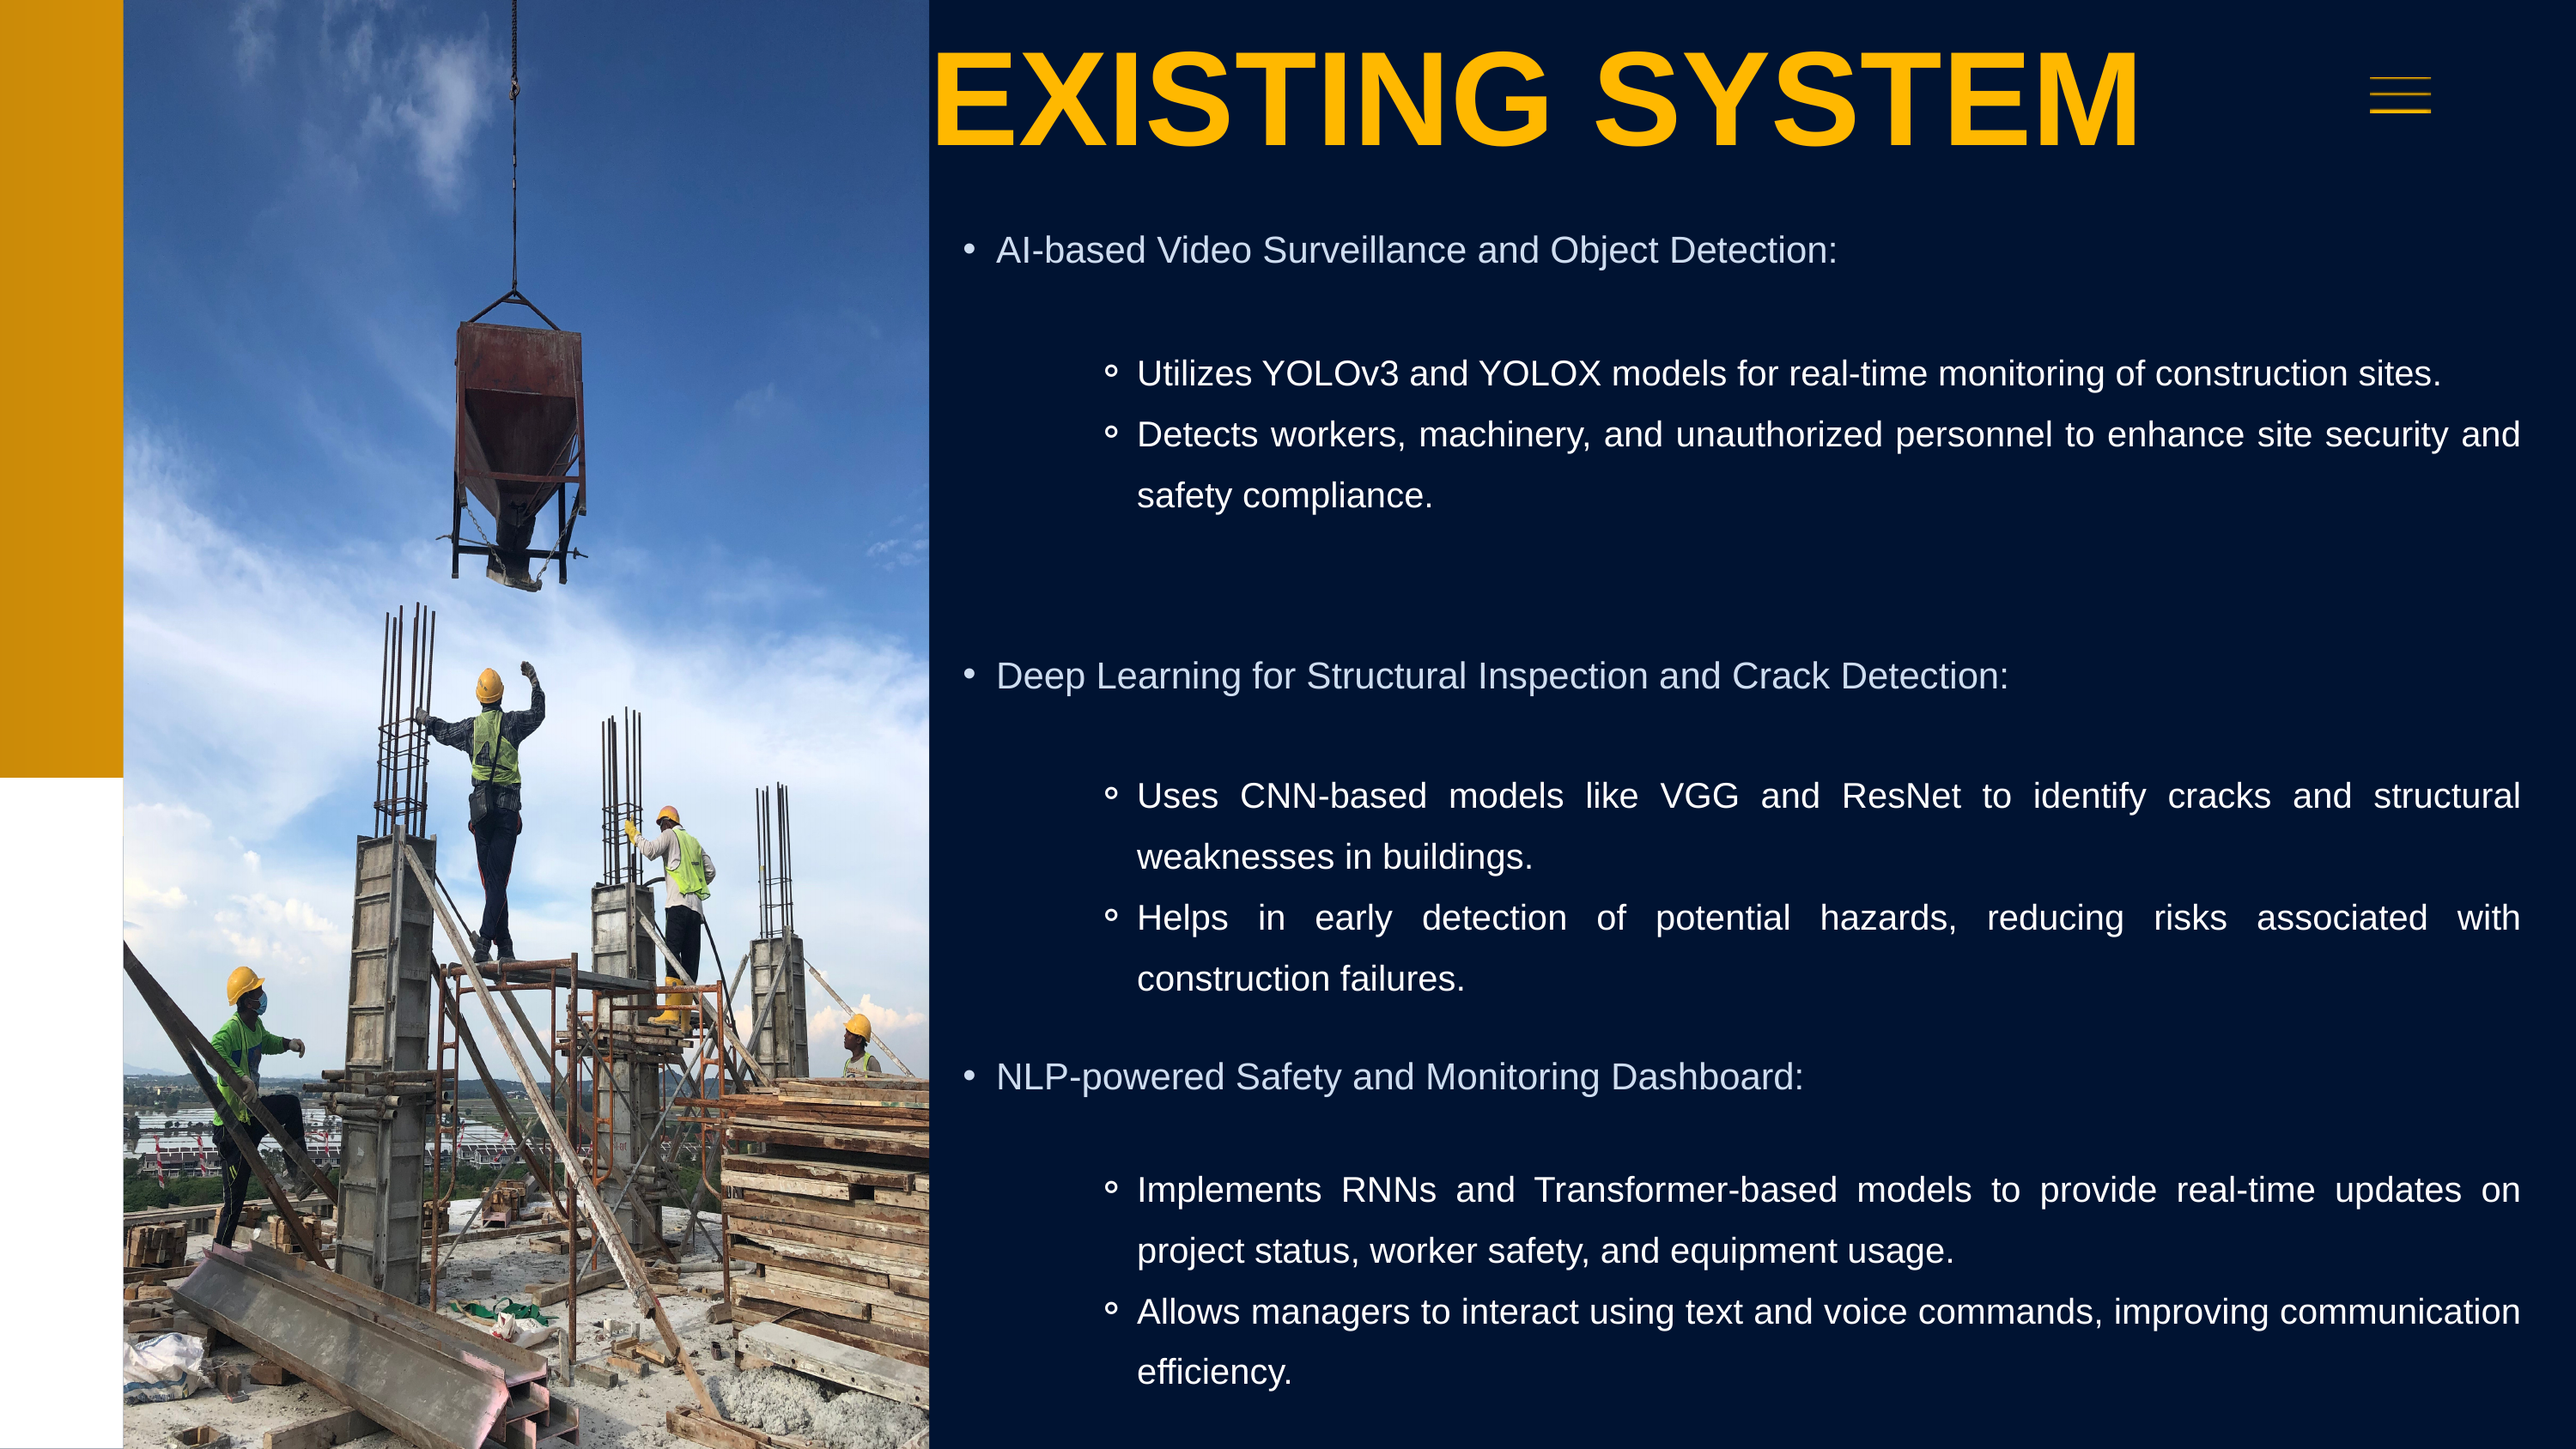

EXISTING SYSTEM

AI-based Video Surveillance and Object Detection:
Utilizes YOLOv3 and YOLOX models for real-time monitoring of construction sites.
Detects workers, machinery, and unauthorized personnel to enhance site security and safety compliance.
Deep Learning for Structural Inspection and Crack Detection:
Uses CNN-based models like VGG and ResNet to identify cracks and structural weaknesses in buildings.
Helps in early detection of potential hazards, reducing risks associated with construction failures.
NLP-powered Safety and Monitoring Dashboard:

Implements RNNs and Transformer-based models to provide real-time updates on project status, worker safety, and equipment usage.
Allows managers to interact using text and voice commands, improving communication efficiency.